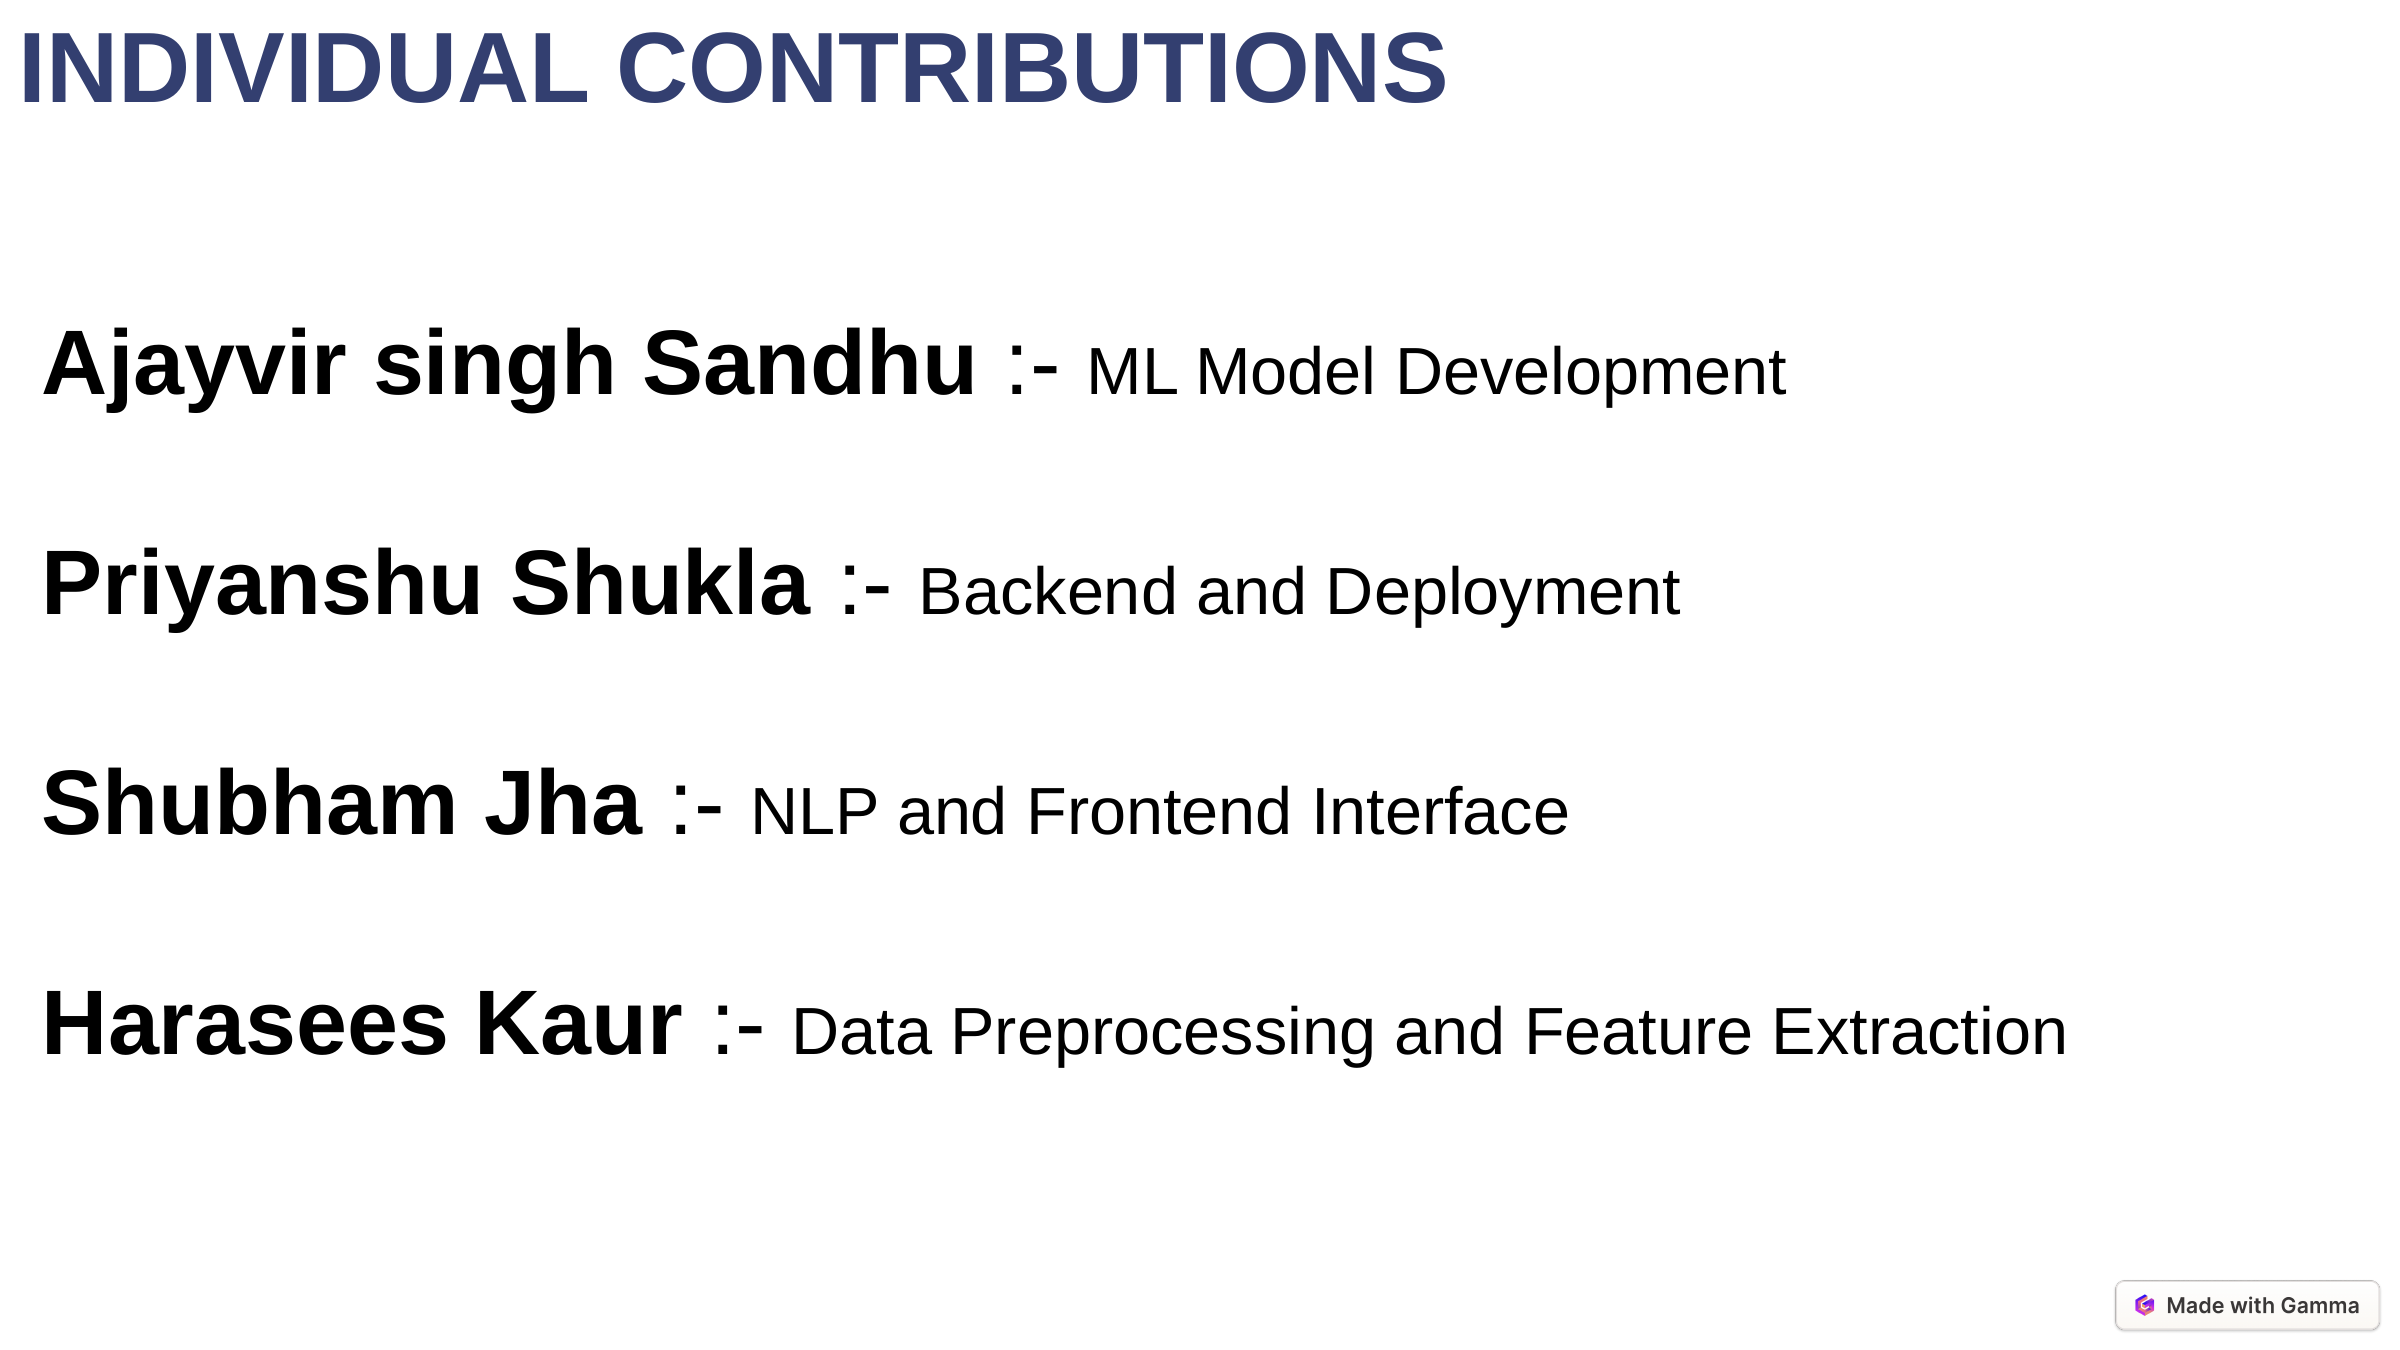

INDIVIDUAL CONTRIBUTIONS
Ajayvir singh Sandhu :- ML Model Development

Priyanshu Shukla :- Backend and Deployment

Shubham Jha :- NLP and Frontend Interface

Harasees Kaur :- Data Preprocessing and Feature Extraction